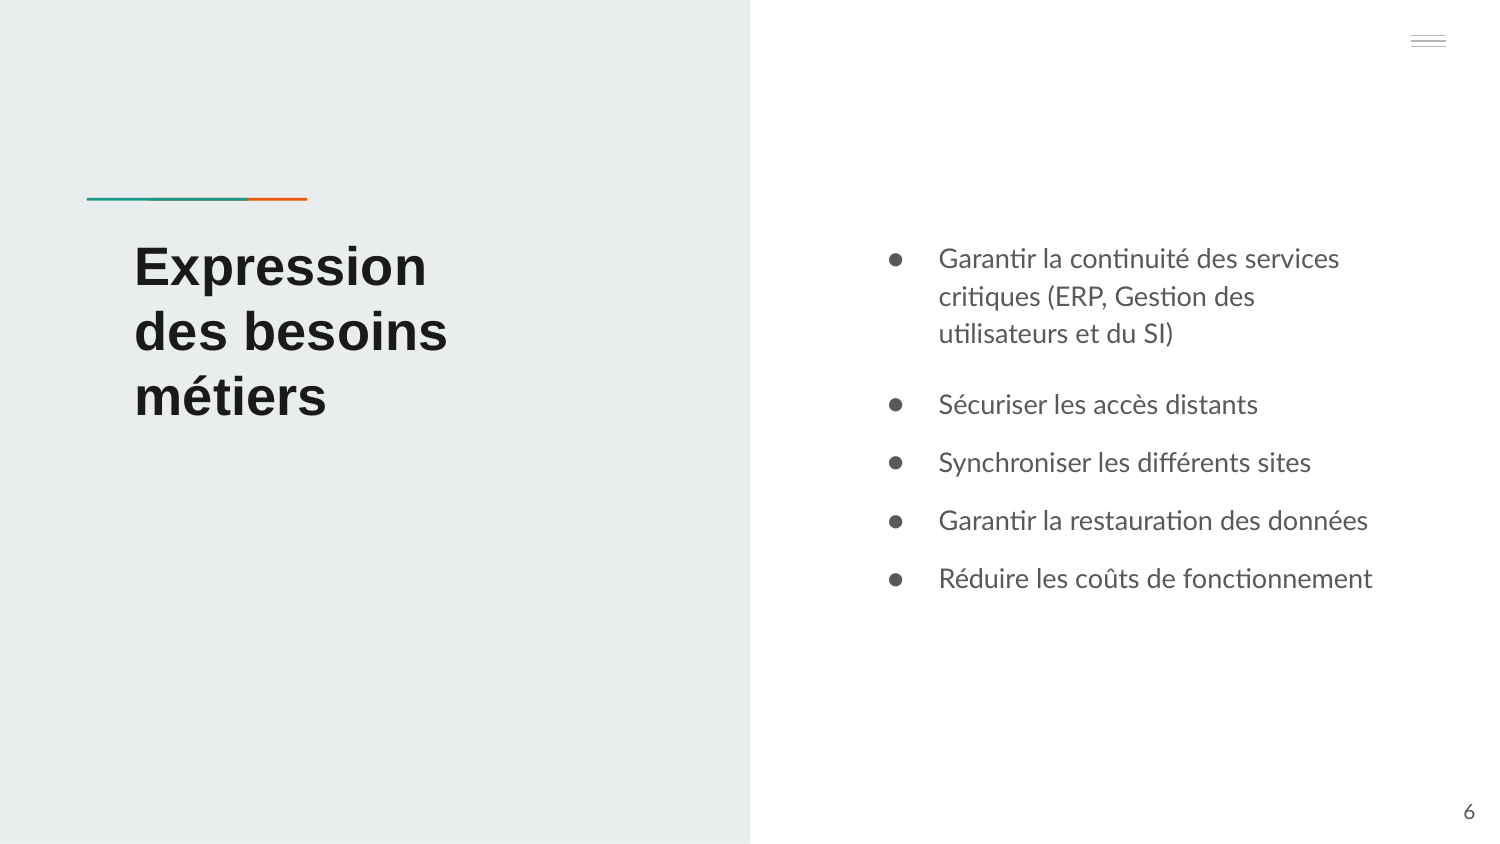

# Expression des besoins métiers
Garantir la continuité des services critiques (ERP, Gestion des utilisateurs et du SI)
Sécuriser les accès distants
Synchroniser les différents sites
Garantir la restauration des données
Réduire les coûts de fonctionnement
6